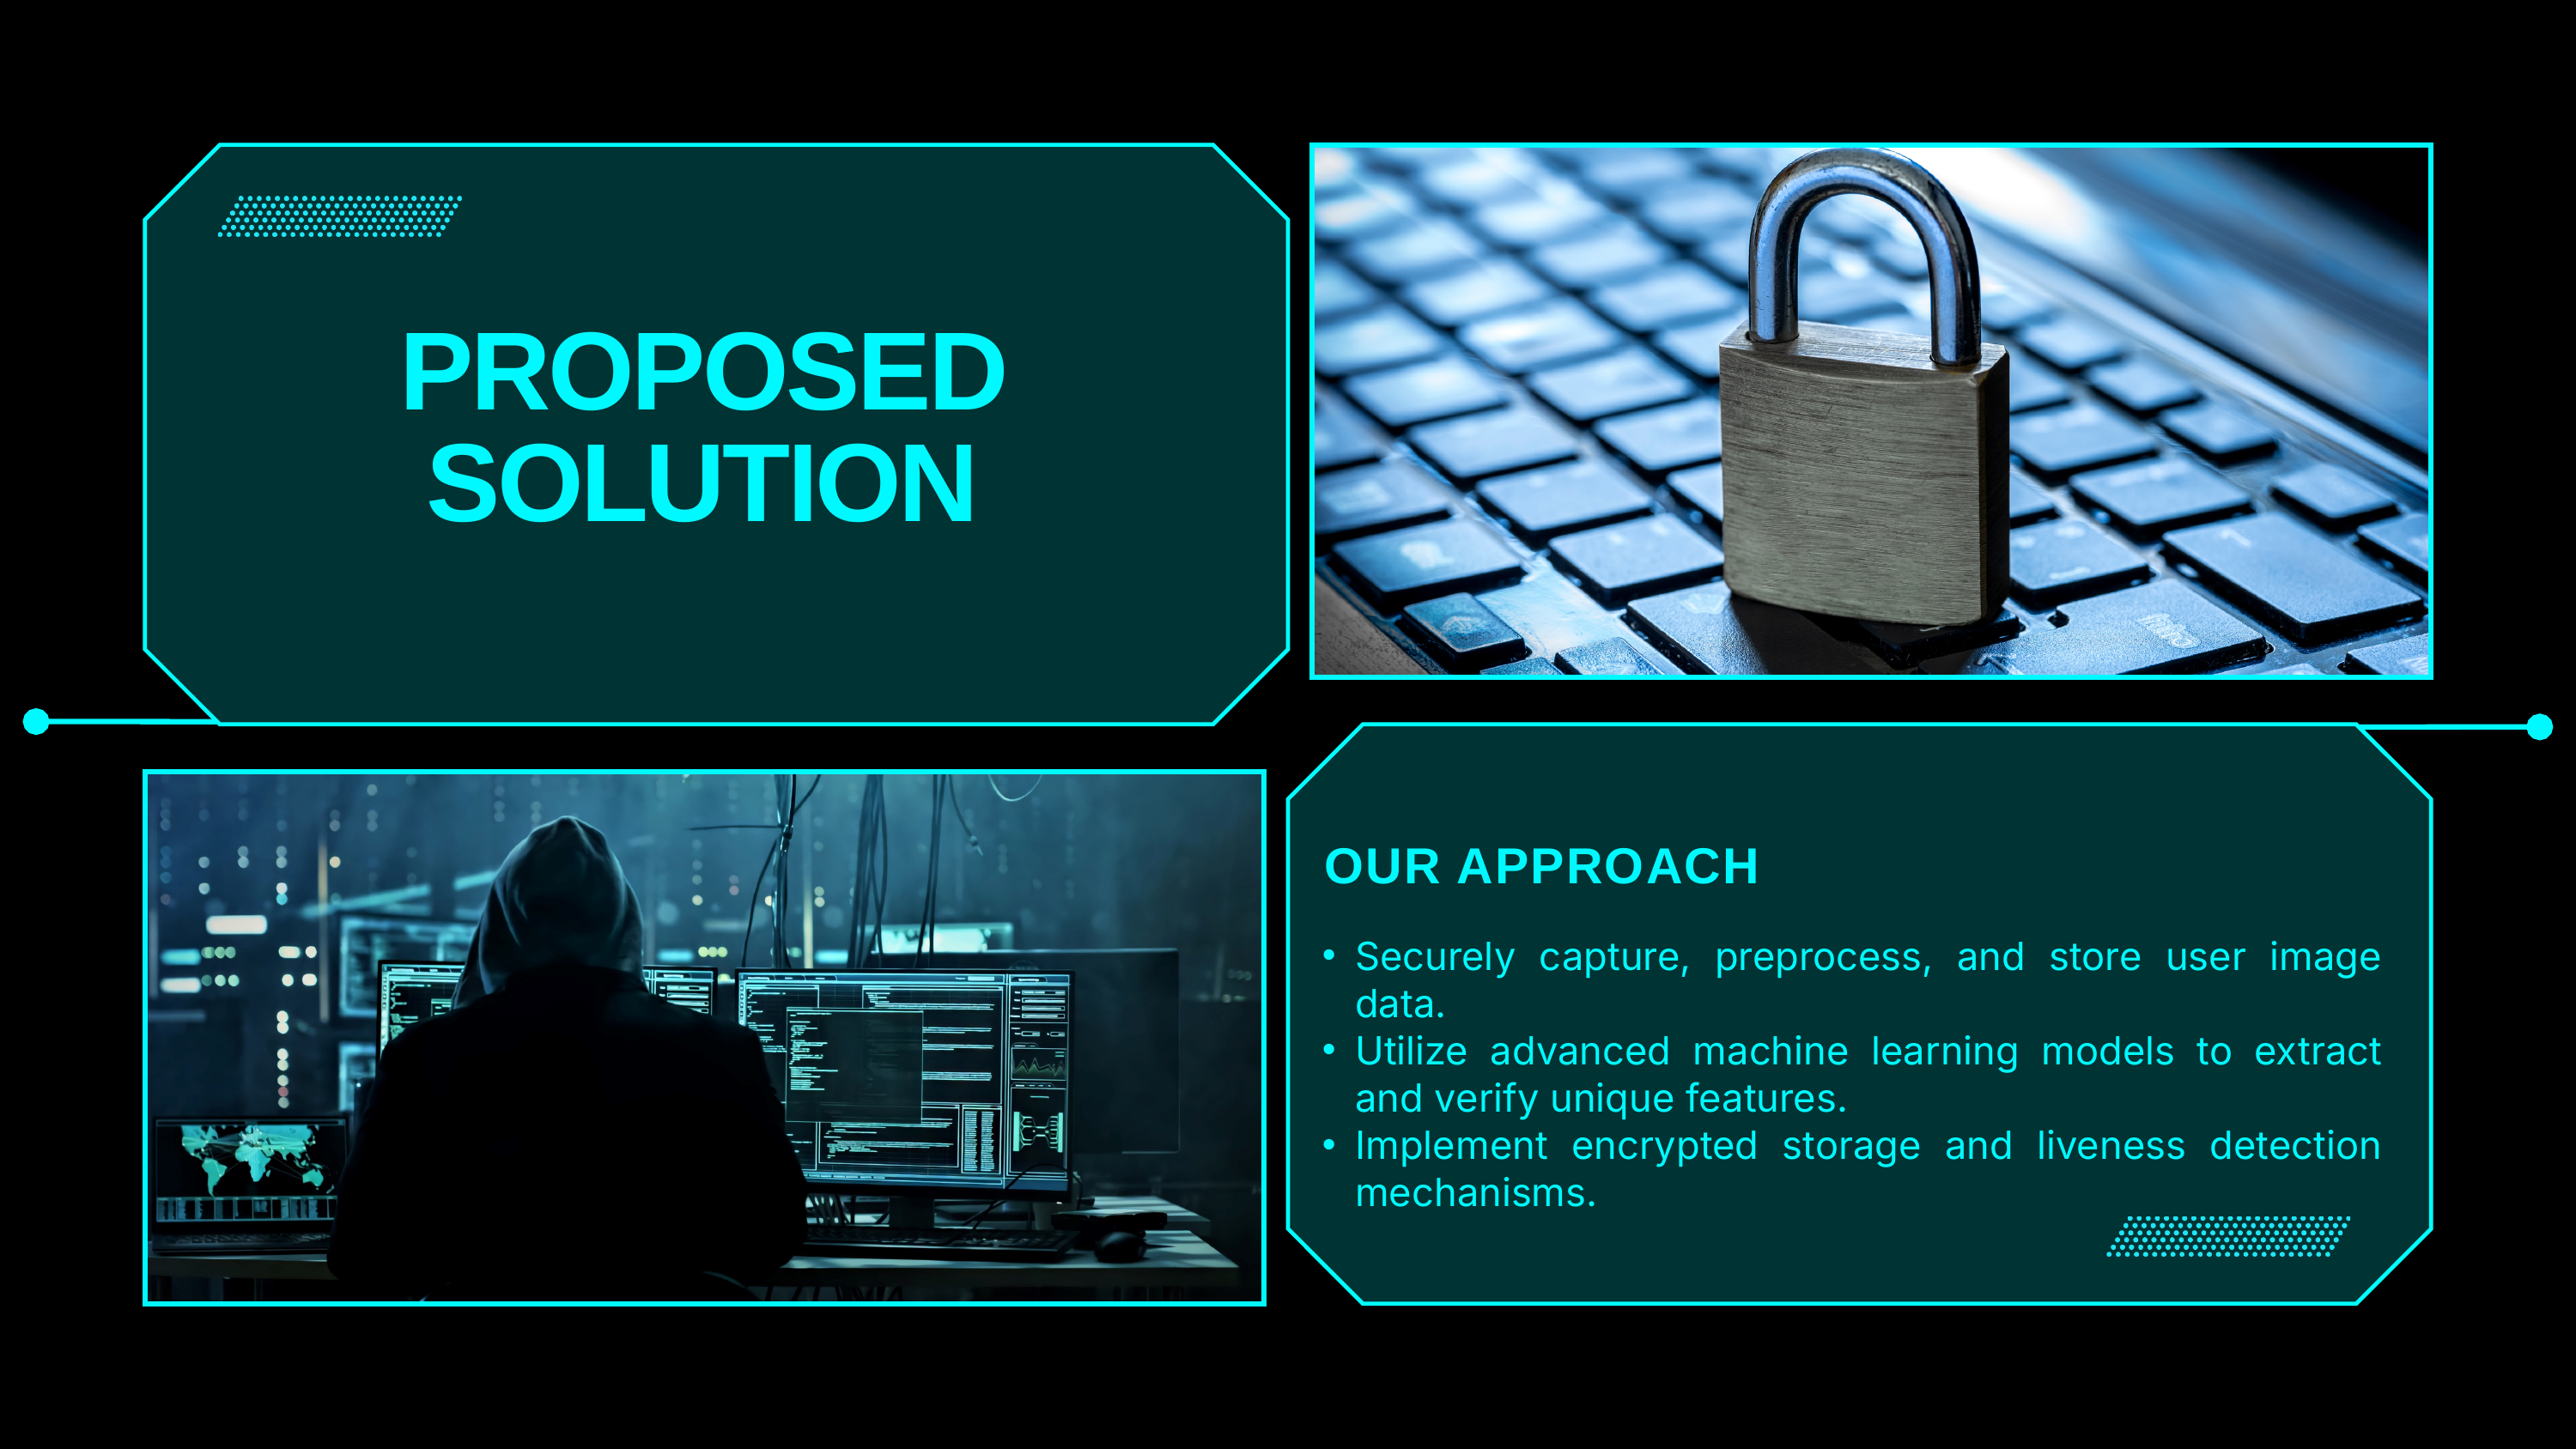

PROPOSED SOLUTION

OUR APPROACH

Securely capture, preprocess, and store user image data.
Utilize advanced machine learning models to extract and verify unique features.
Implement encrypted storage and liveness detection mechanisms.